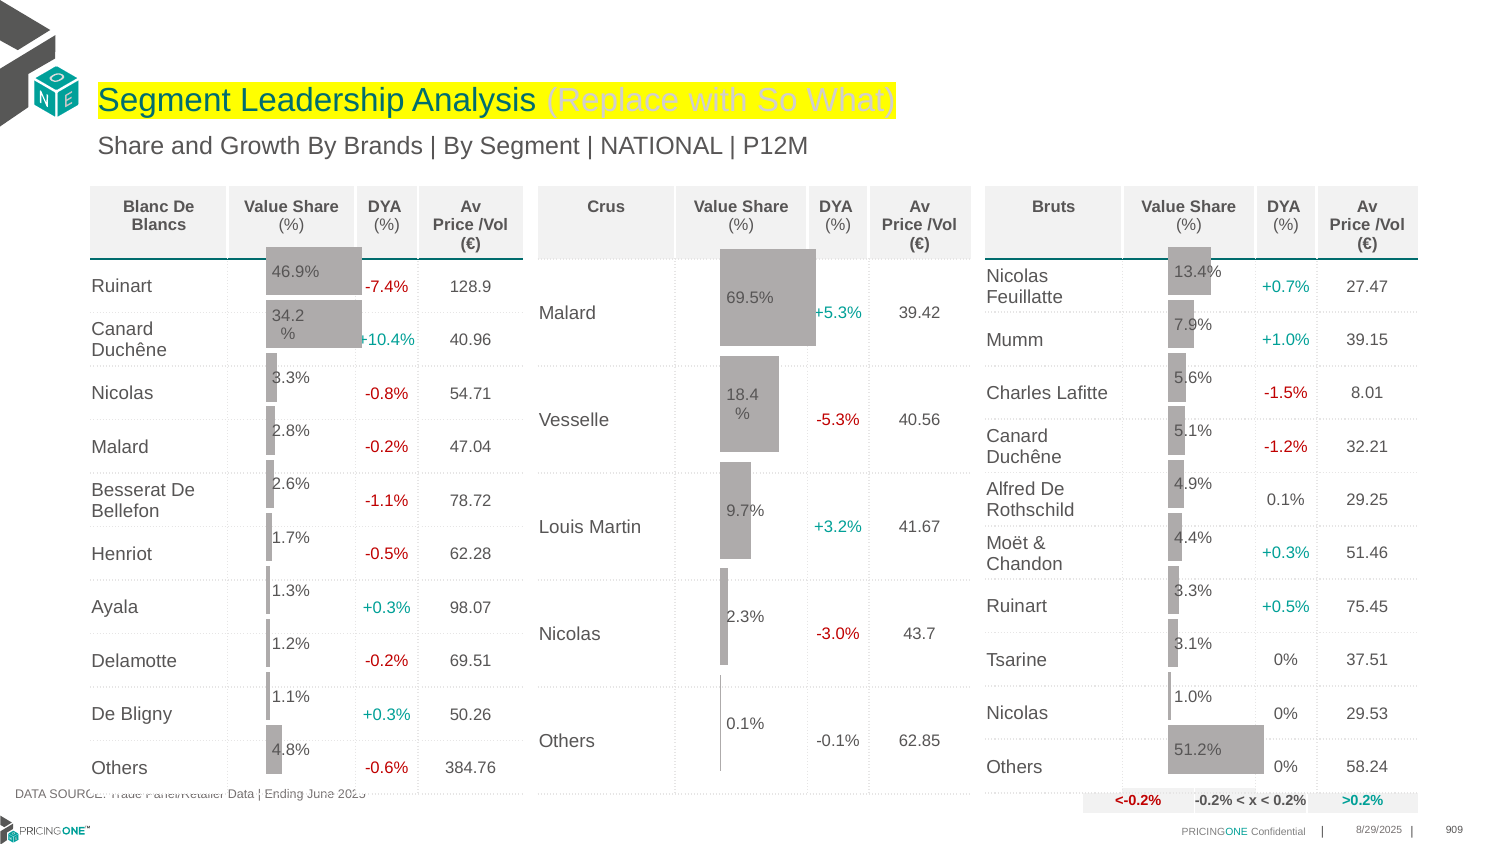

# Segment Leadership Analysis (Replace with So What)
Share and Growth By Brands | By Segment | NATIONAL | P12M
| Crus | Value Share (%) | DYA (%) | Av Price /Vol (€) |
| --- | --- | --- | --- |
| Malard |  | +5.3% | 39.42 |
| Vesselle |  | -5.3% | 40.56 |
| Louis Martin |  | +3.2% | 41.67 |
| Nicolas |  | -3.0% | 43.7 |
| Others |  | -0.1% | 62.85 |
| Blanc De Blancs | Value Share (%) | DYA (%) | Av Price /Vol (€) |
| --- | --- | --- | --- |
| Ruinart |  | -7.4% | 128.9 |
| Canard Duchêne |  | +10.4% | 40.96 |
| Nicolas |  | -0.8% | 54.71 |
| Malard |  | -0.2% | 47.04 |
| Besserat De Bellefon |  | -1.1% | 78.72 |
| Henriot |  | -0.5% | 62.28 |
| Ayala |  | +0.3% | 98.07 |
| Delamotte |  | -0.2% | 69.51 |
| De Bligny |  | +0.3% | 50.26 |
| Others |  | -0.6% | 384.76 |
| Bruts | Value Share (%) | DYA (%) | Av Price /Vol (€) |
| --- | --- | --- | --- |
| Nicolas Feuillatte |  | +0.7% | 27.47 |
| Mumm |  | +1.0% | 39.15 |
| Charles Lafitte |  | -1.5% | 8.01 |
| Canard Duchêne |  | -1.2% | 32.21 |
| Alfred De Rothschild |  | 0.1% | 29.25 |
| Moët & Chandon |  | +0.3% | 51.46 |
| Ruinart |  | +0.5% | 75.45 |
| Tsarine |  | 0% | 37.51 |
| Nicolas |  | 0% | 29.53 |
| Others |  | 0% | 58.24 |

### Chart

| Category | Blanc De Blancs | NATIONAL |
|---|---|
| None | 0.4687620275889846 |

### Chart

| Category | Crus | NATIONAL |
|---|---|
| None | 0.6953258567112182 |

### Chart

| Category | Bruts | NATIONAL |
|---|---|
| None | 0.13447887292698374 |
DATA SOURCE: Trade Panel/Retailer Data | Ending June 2025
| <-0.2% | -0.2% < x < 0.2% | >0.2% |
| --- | --- | --- |

8/29/2025
909